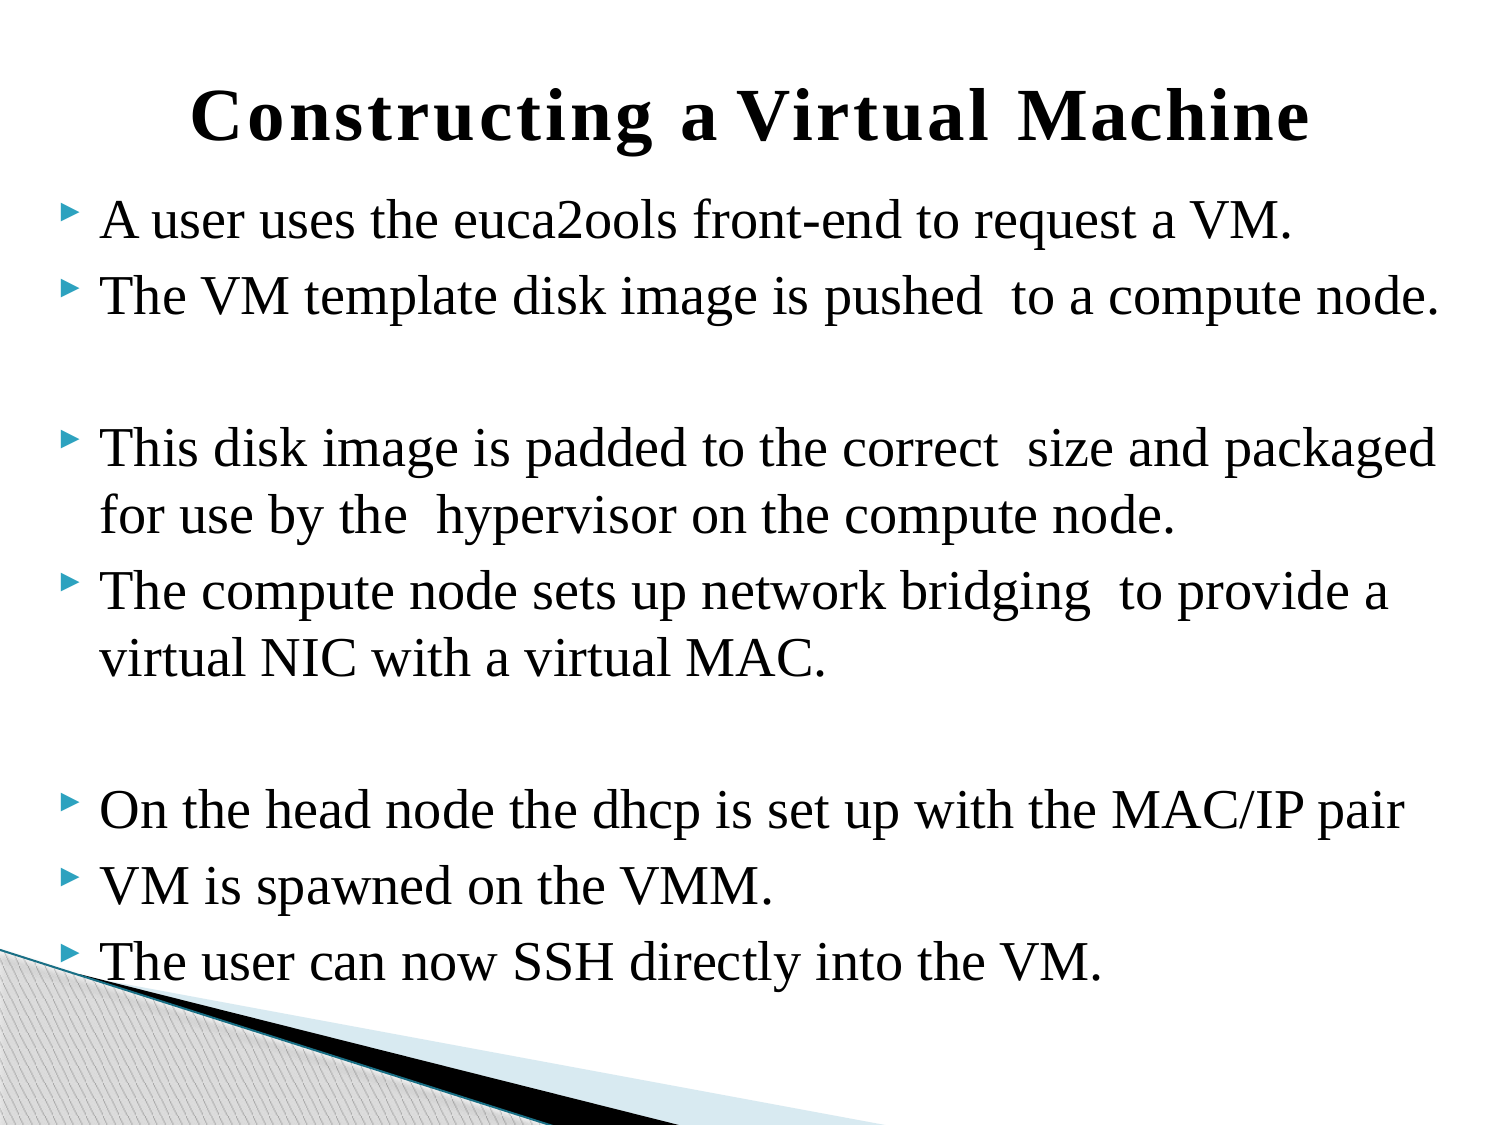

# Constructing a Virtual Machine
A user uses the euca2ools front-end to request a VM.
The VM template disk image is pushed  to a compute node.

This disk image is padded to the correct  size and packaged for use by the  hypervisor on the compute node.
The compute node sets up network bridging  to provide a virtual NIC with a virtual MAC.

On the head node the dhcp is set up with the MAC/IP pair
VM is spawned on the VMM.
The user can now SSH directly into the VM.